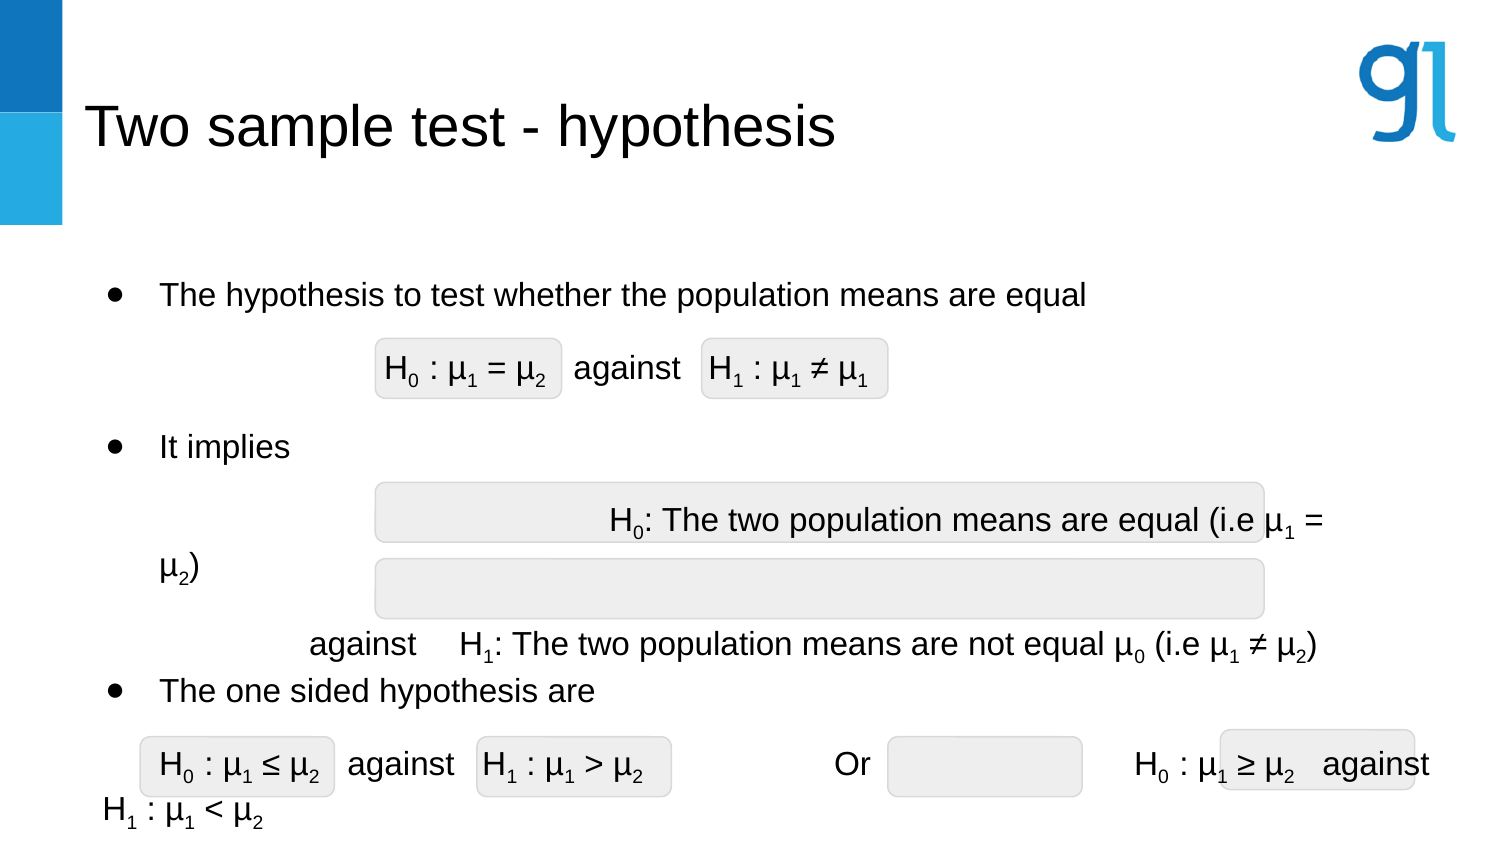

# Two sample test - hypothesis
The hypothesis to test whether the population means are equal
H0  : µ1 = µ2   against   H1 : µ1 ≠ µ1
It implies
			H0: The two population means are equal (i.e µ1 = µ2)
	against 	H1: The two population means are not equal µ0 (i.e µ1 ≠ µ2)

The one sided hypothesis are
H0  : µ1 ≤ µ2   against   H1 : µ1 > µ2		Or 		H0  : µ1 ≥ µ2   against   H1 : µ1 < µ2